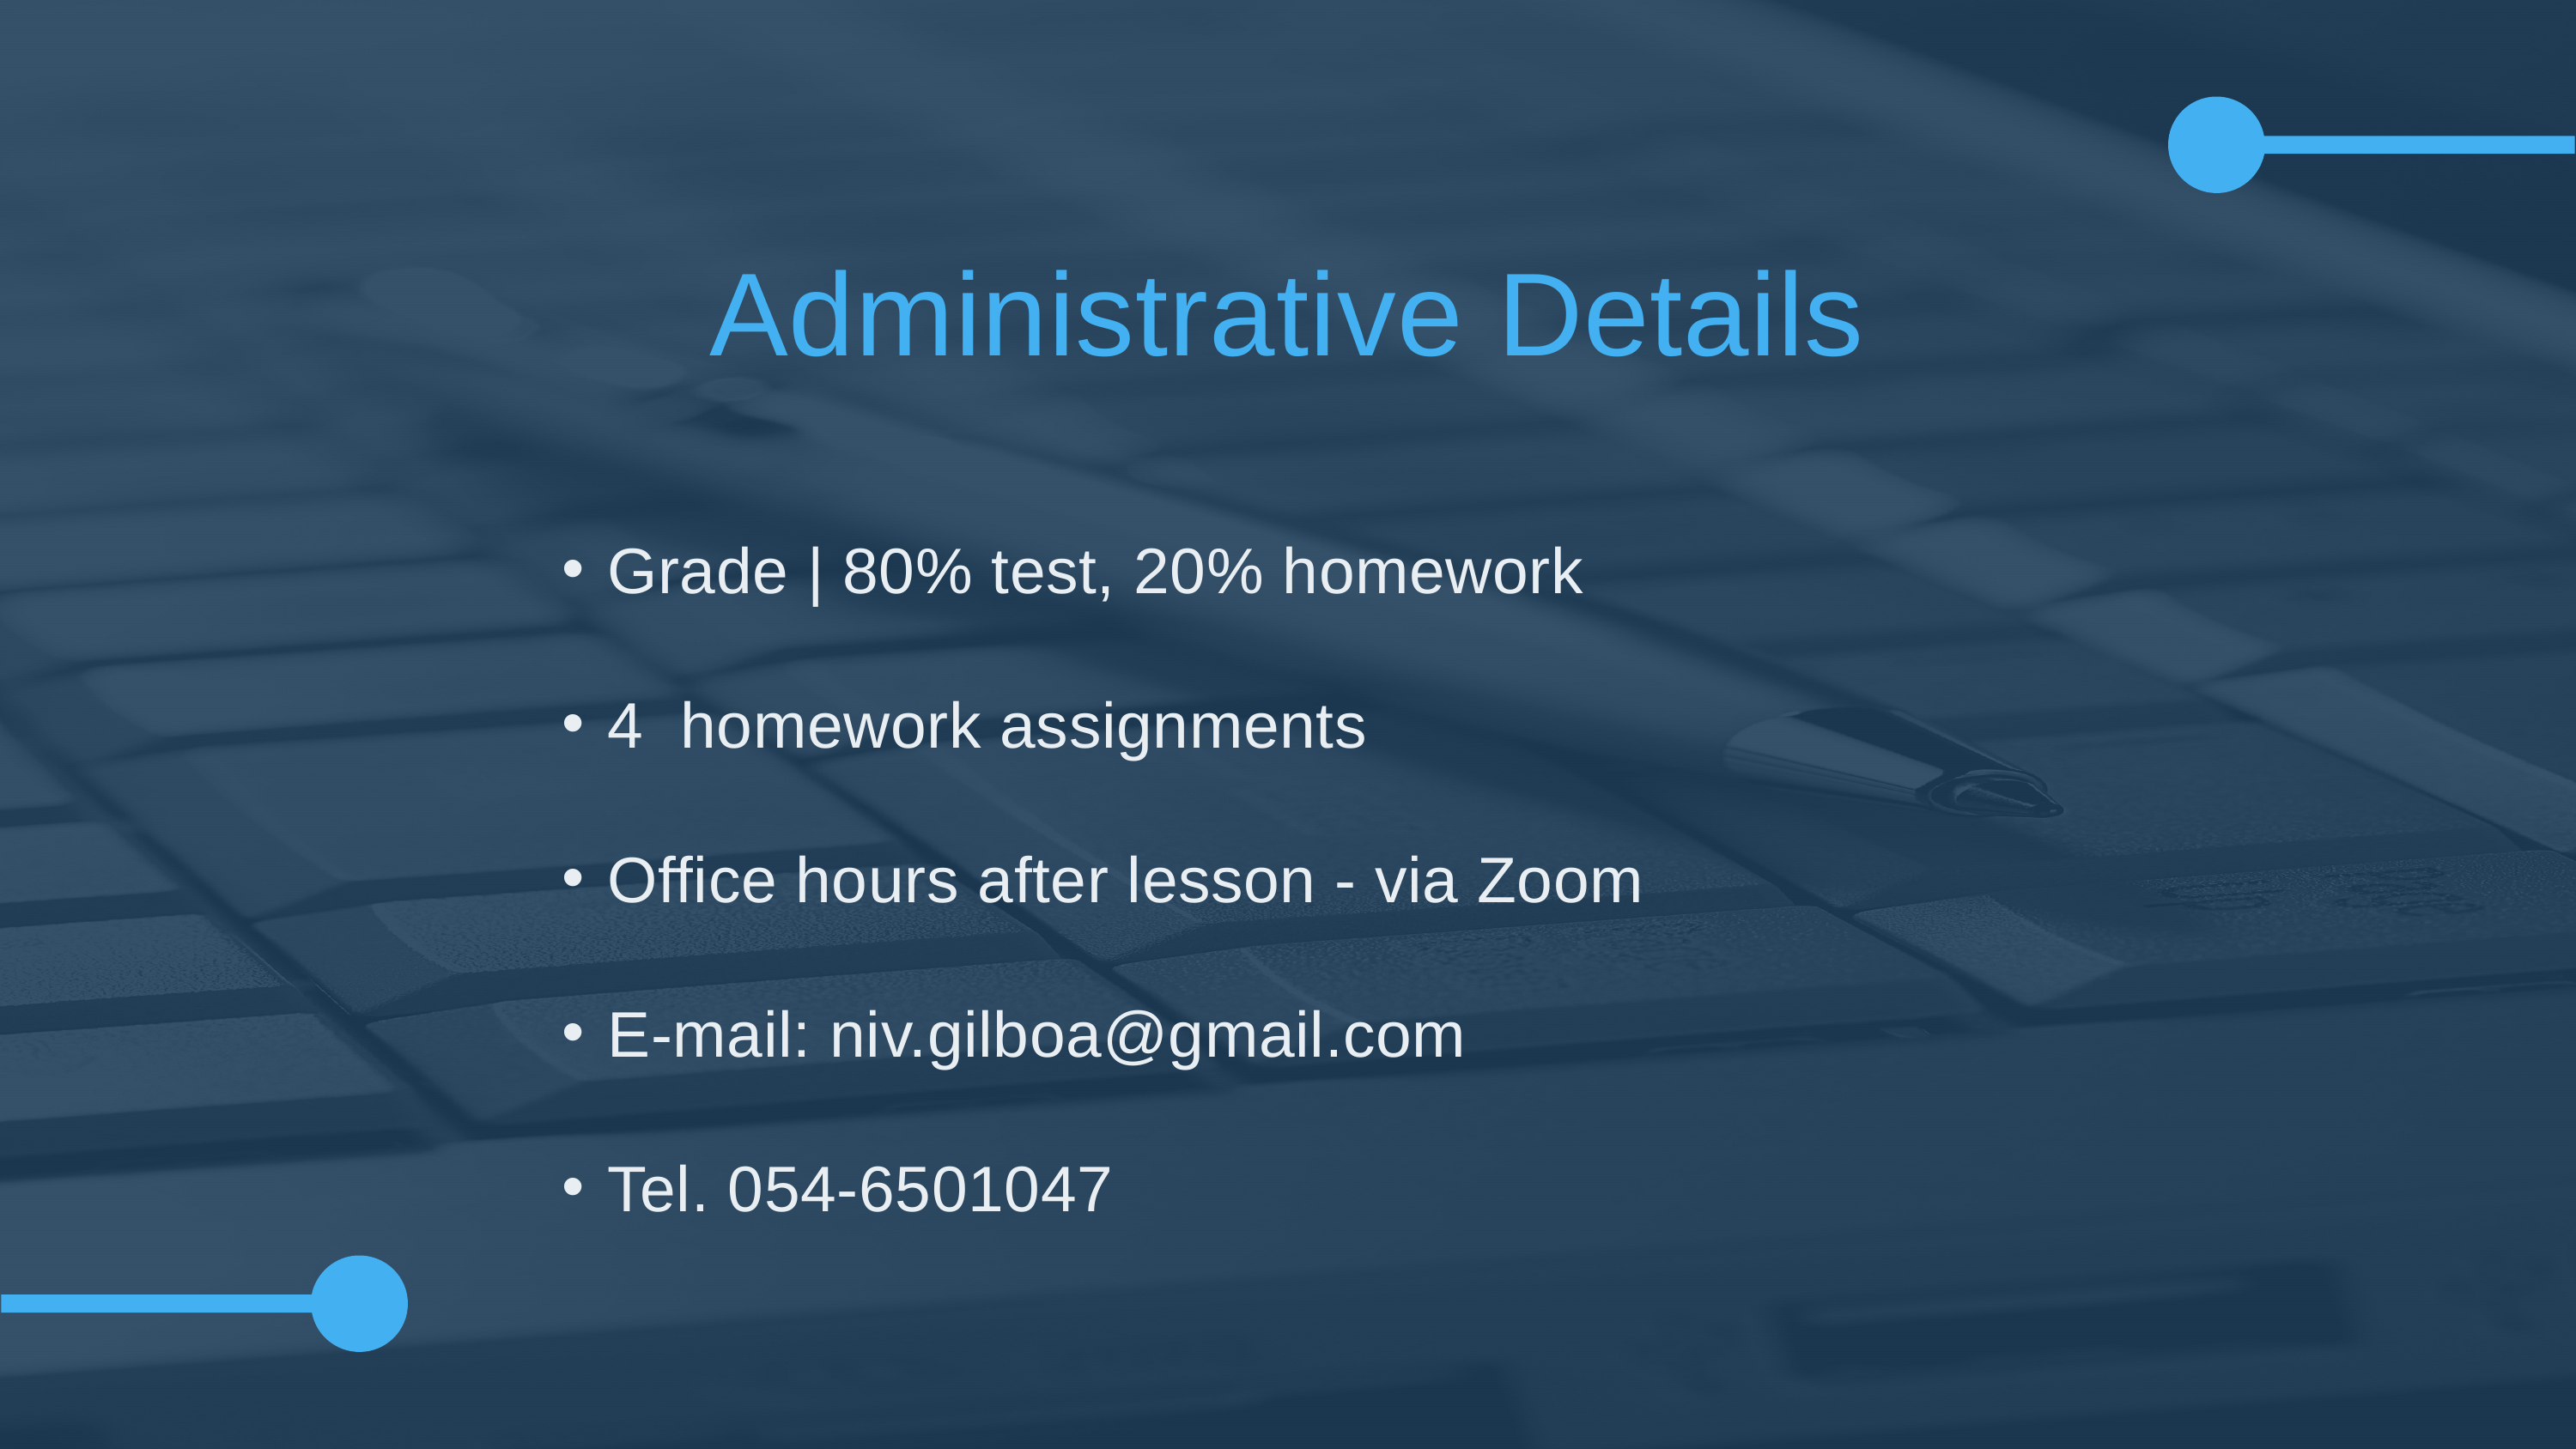

Administrative Details

Grade | 80% test, 20% homework
4  homework assignments
Office hours after lesson - via Zoom
E-mail: niv.gilboa@gmail.com
Tel. 054-6501047